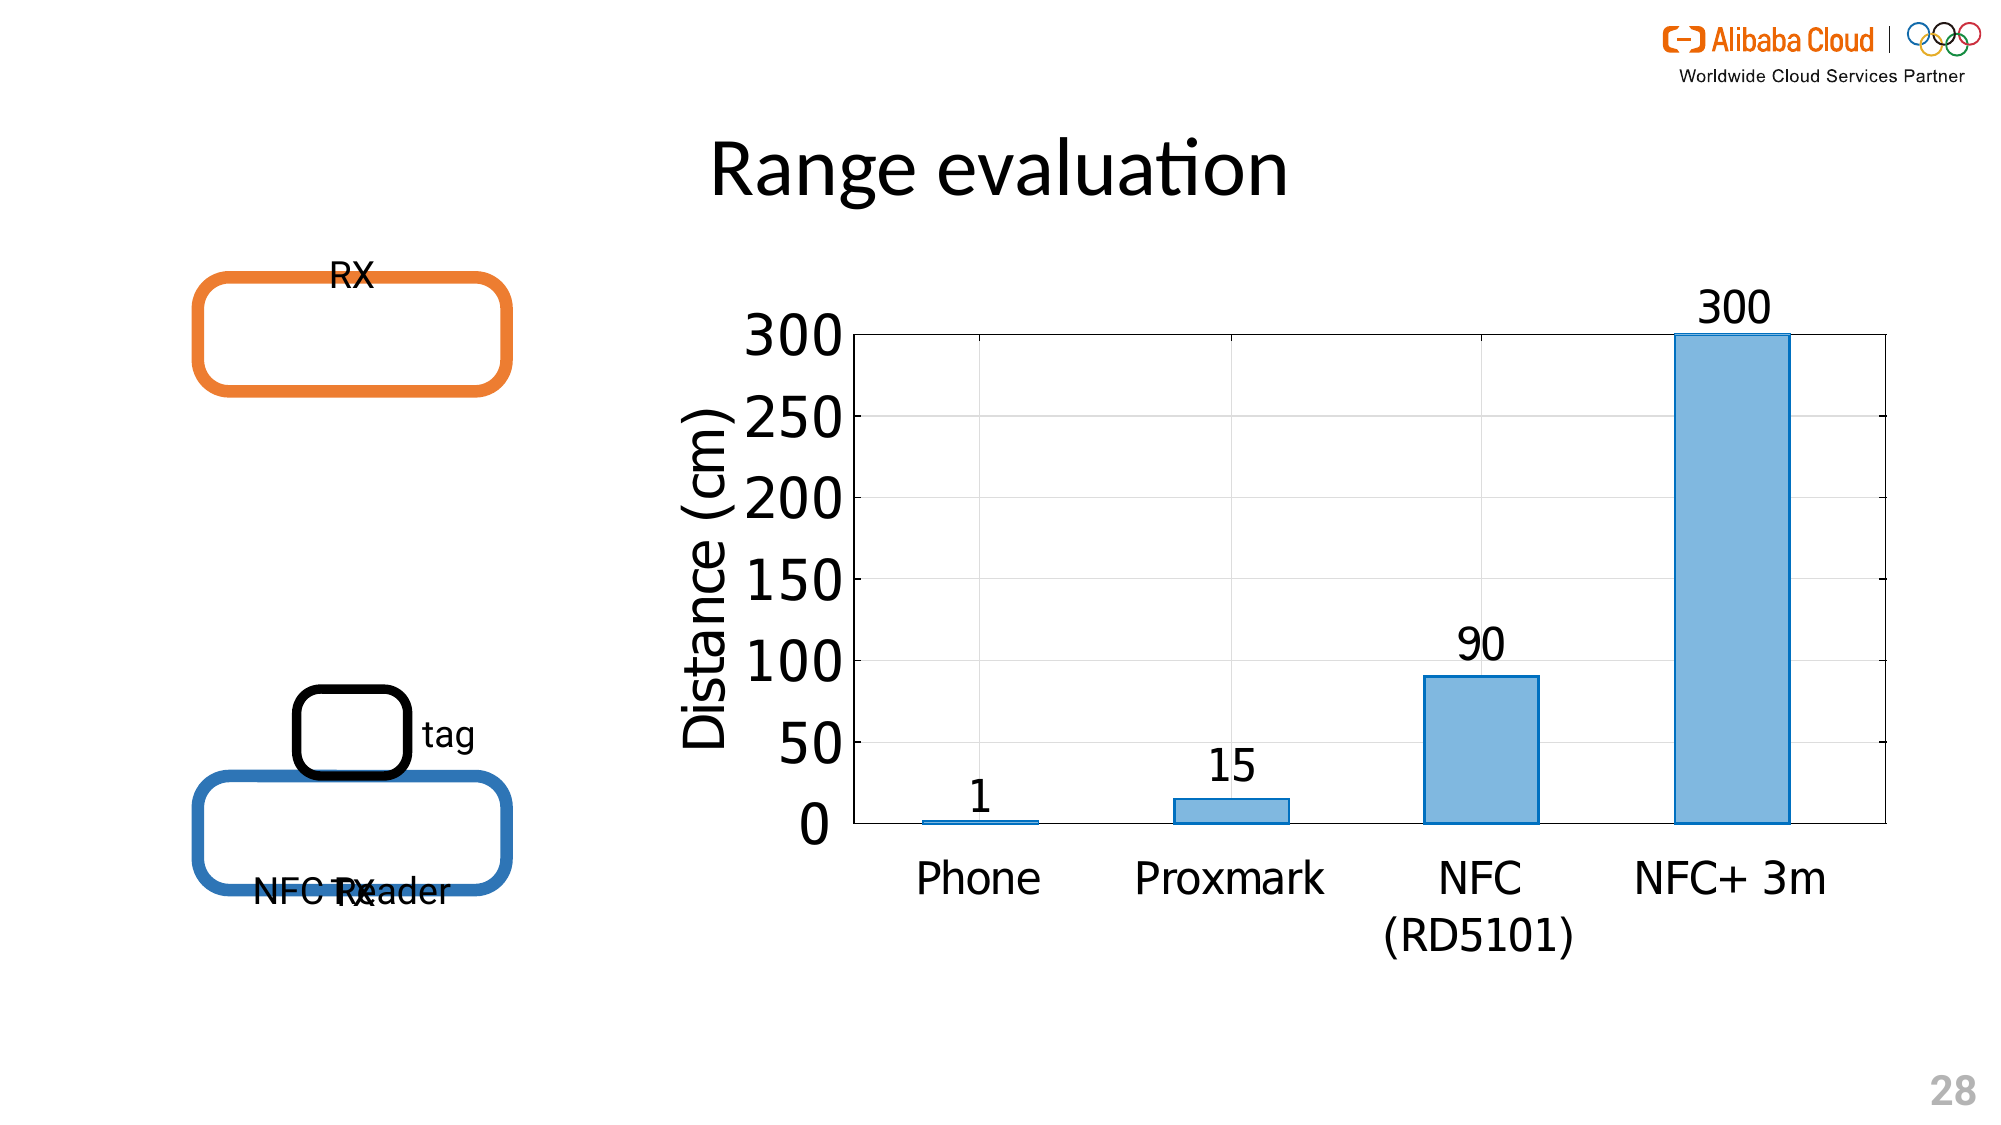

# Range evaluation

RX
300

N
F
C
+

3
m

3
0
0

)
2
5
0
m

c
2
0
0
(

e
1
5
0
c
n

a
90

N
F
C
(
R
D
5
1
0
1
)
1
0
0
t
s

i

D
5
0
tag
15

P
r
o
x
m
a
r
k

1

P
h
o
n
e
0

NFC Reader
TX
28